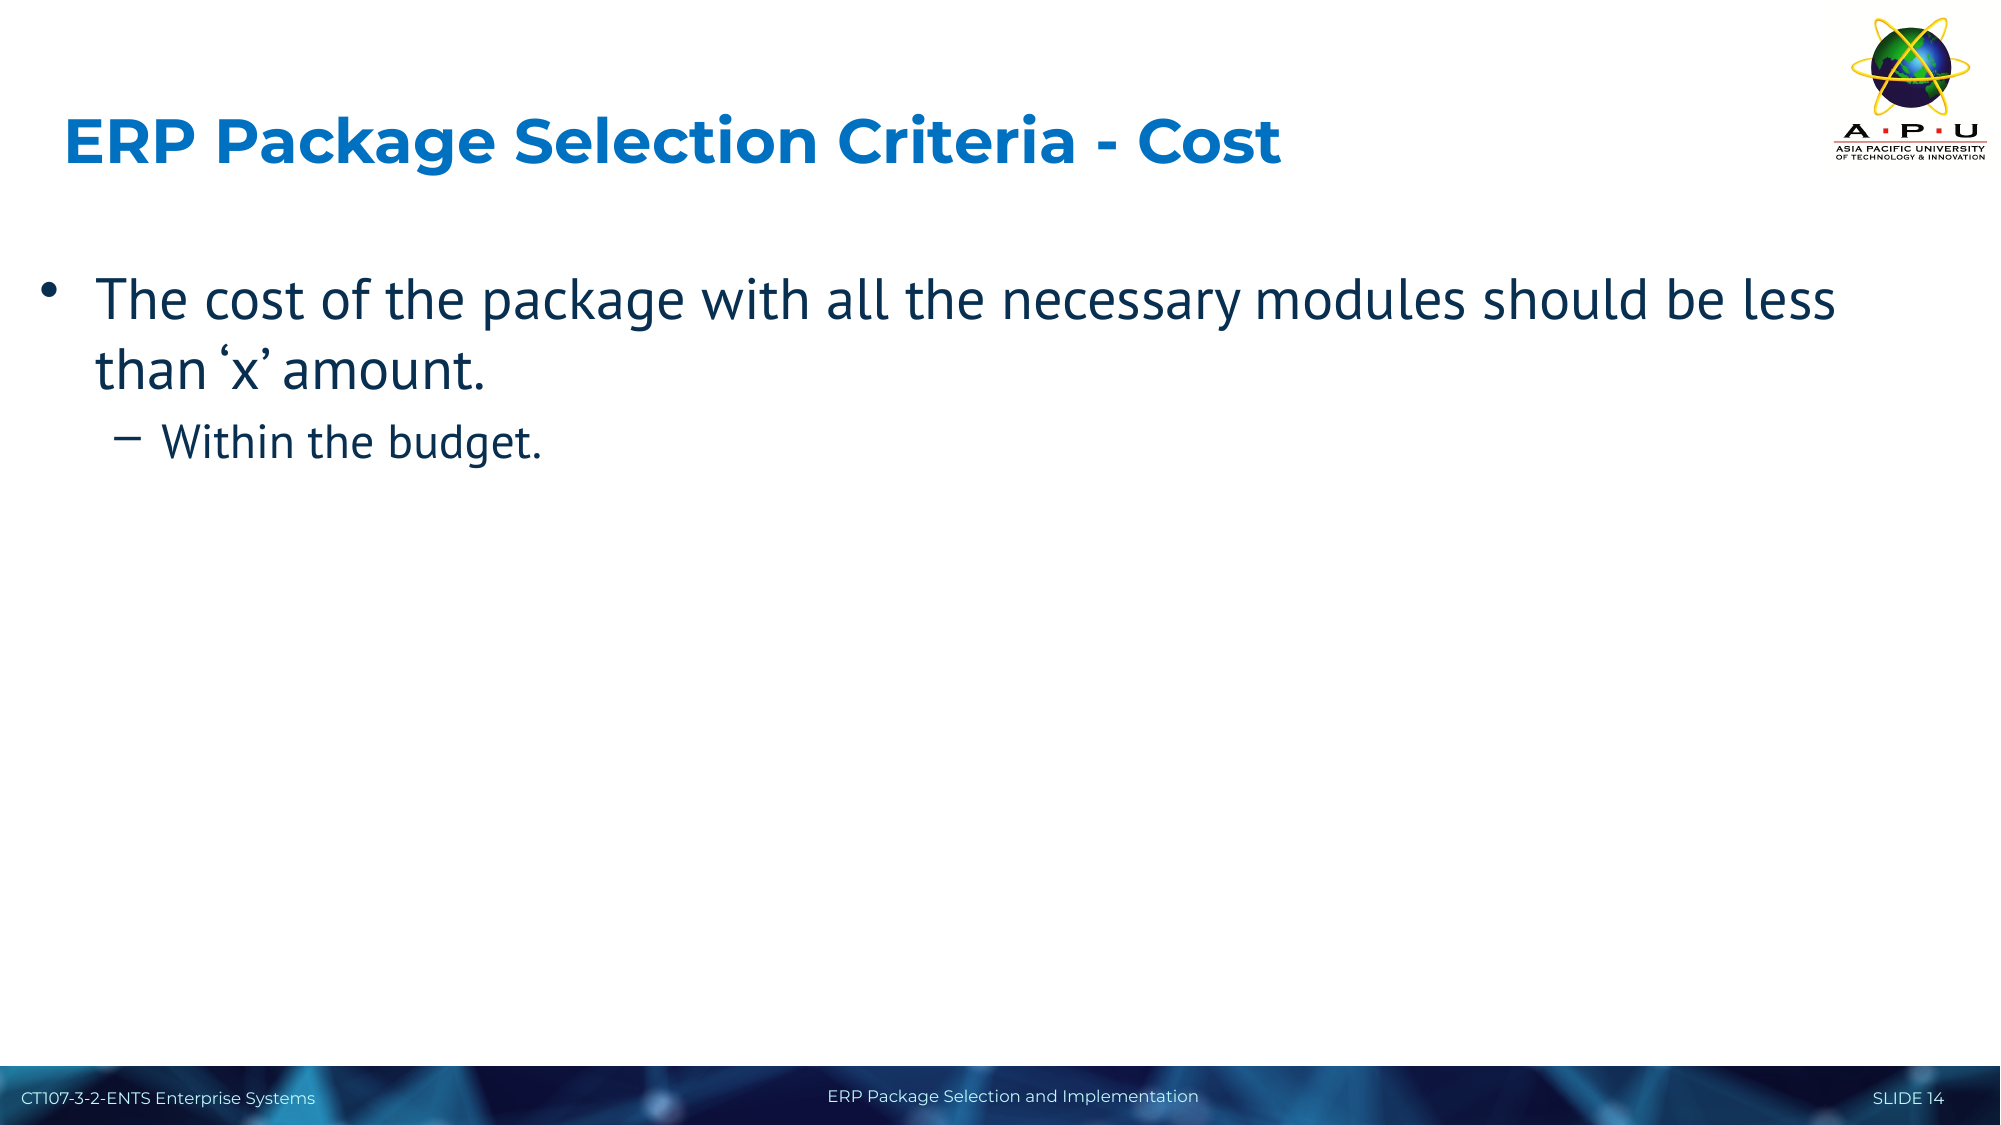

# ERP Package Selection Criteria - Cost
The cost of the package with all the necessary modules should be less than ‘x’ amount.
Within the budget.